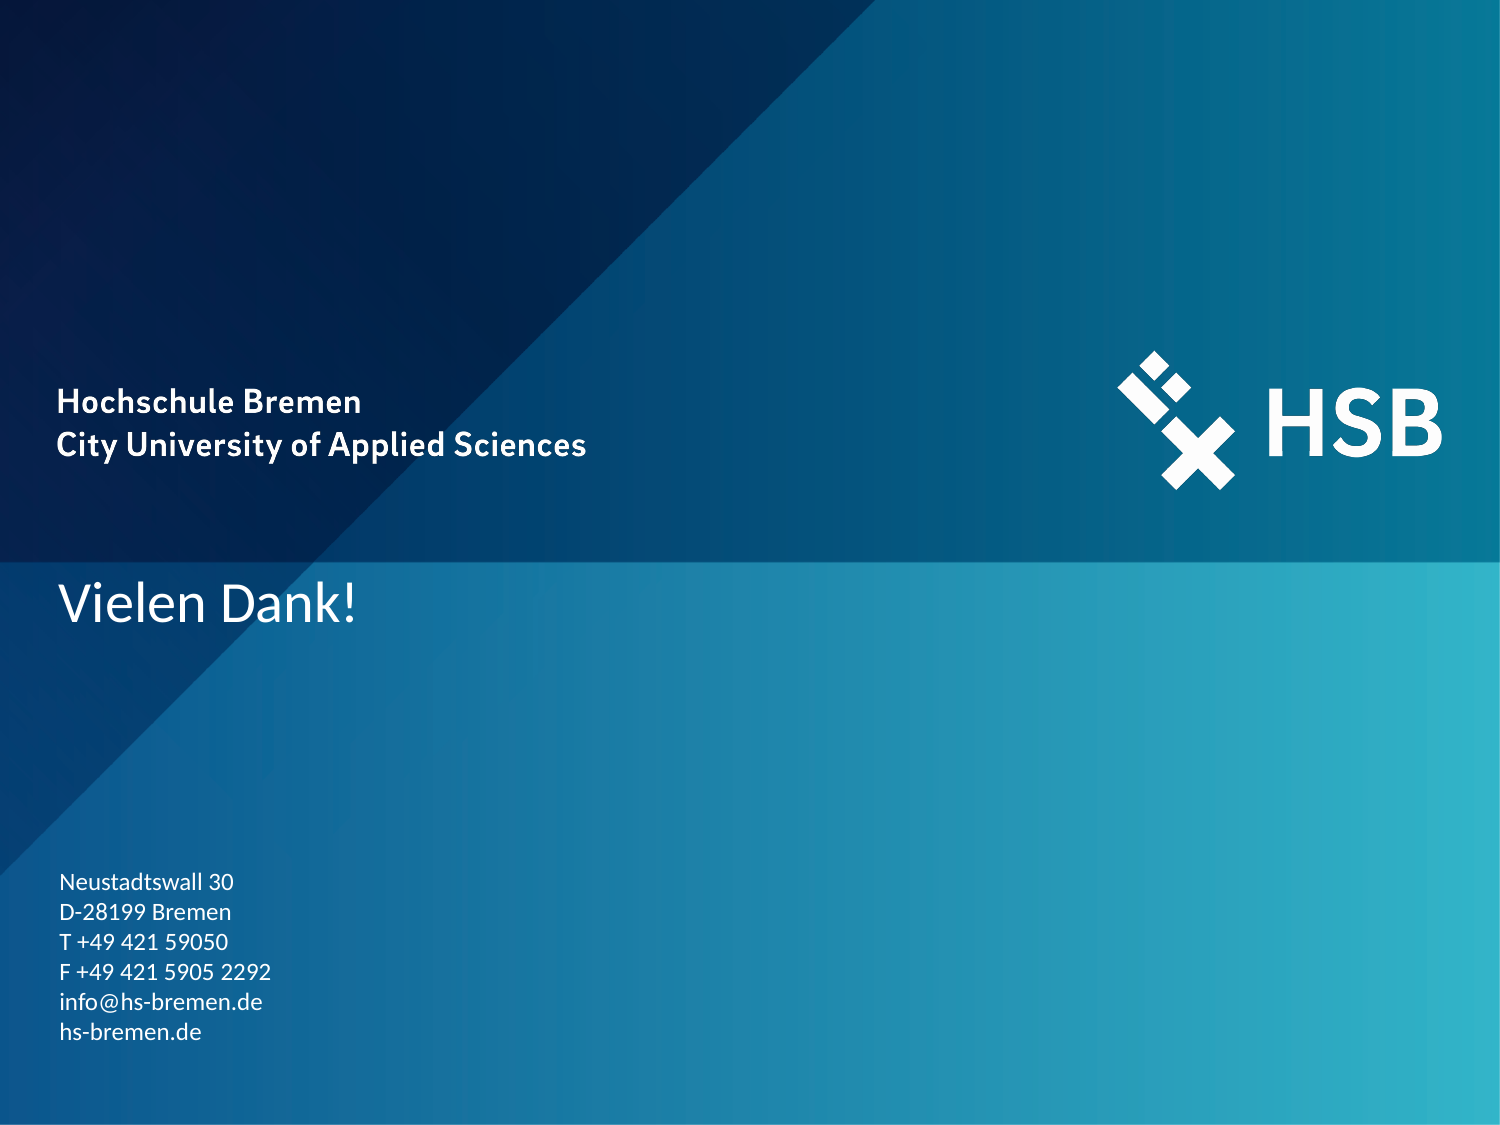

# Vielen Dank!

Neustadtswall 30
D-28199 Bremen
T +49 421 59050
F +49 421 5905 2292
info@hs-bremen.de
hs-bremen.de